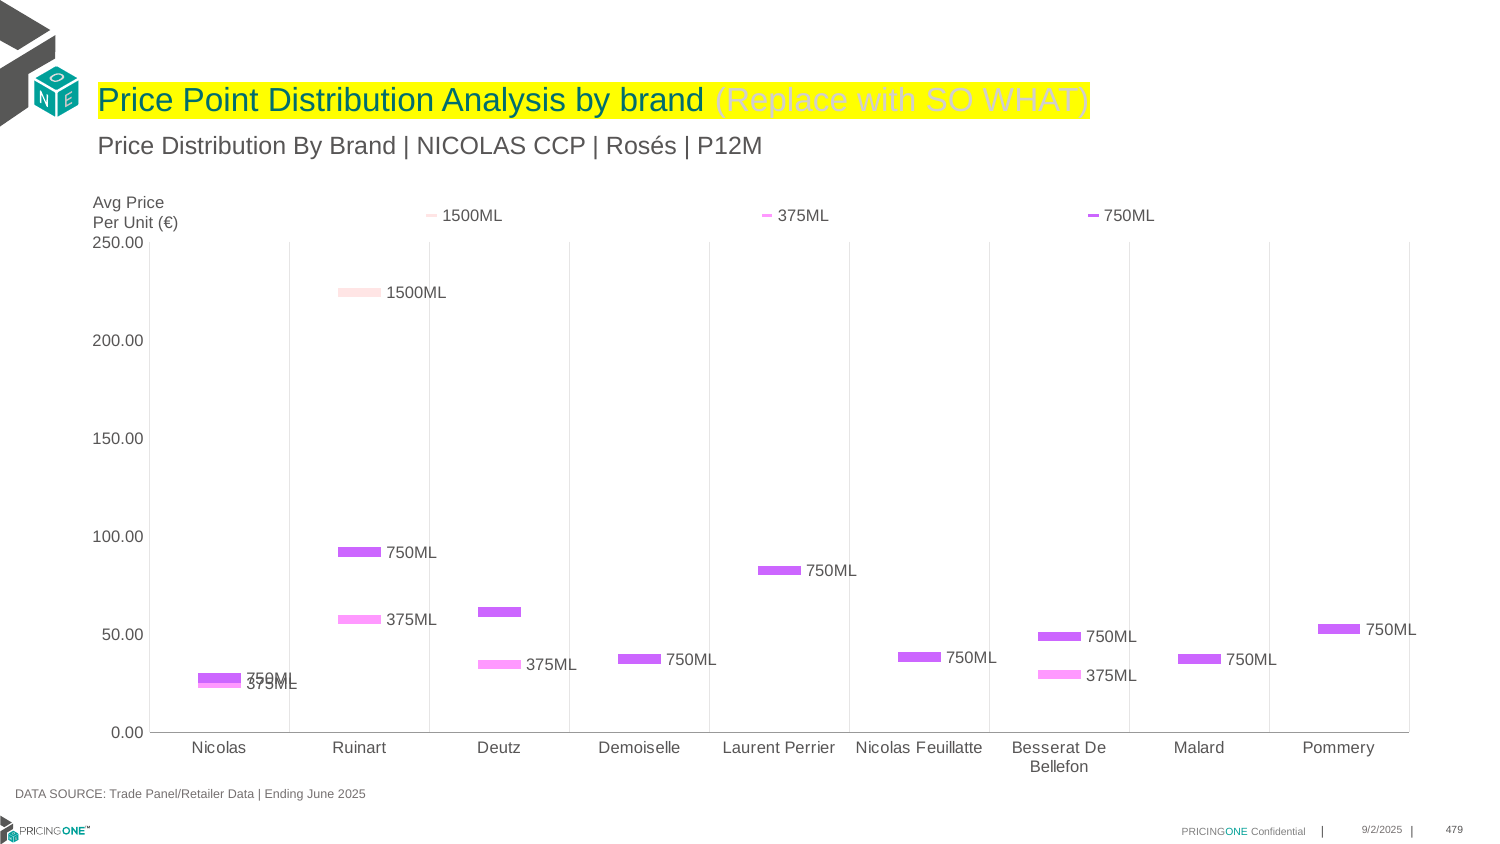

# Price Point Distribution Analysis by brand (Replace with SO WHAT)
Price Distribution By Brand | NICOLAS CCP | Rosés | P12M

### Chart

| Category | 1500ML | 375ML | 750ML |
|---|---|---|---|
| Nicolas | None | 24.9398 | 27.6852 |
| Ruinart | 224.1373 | 57.6341 | 91.8606 |
| Deutz | None | 34.6033 | 61.3136 |
| Demoiselle | None | None | 37.4512 |
| Laurent Perrier | None | None | 82.4211 |
| Nicolas Feuillatte | None | None | 38.4986 |
| Besserat De Bellefon | None | 29.3559 | 48.9481 |
| Malard | None | None | 37.436 |
| Pommery | None | None | 52.7651 |
Avg Price
Per Unit (€)
DATA SOURCE: Trade Panel/Retailer Data | Ending June 2025
9/2/2025
479